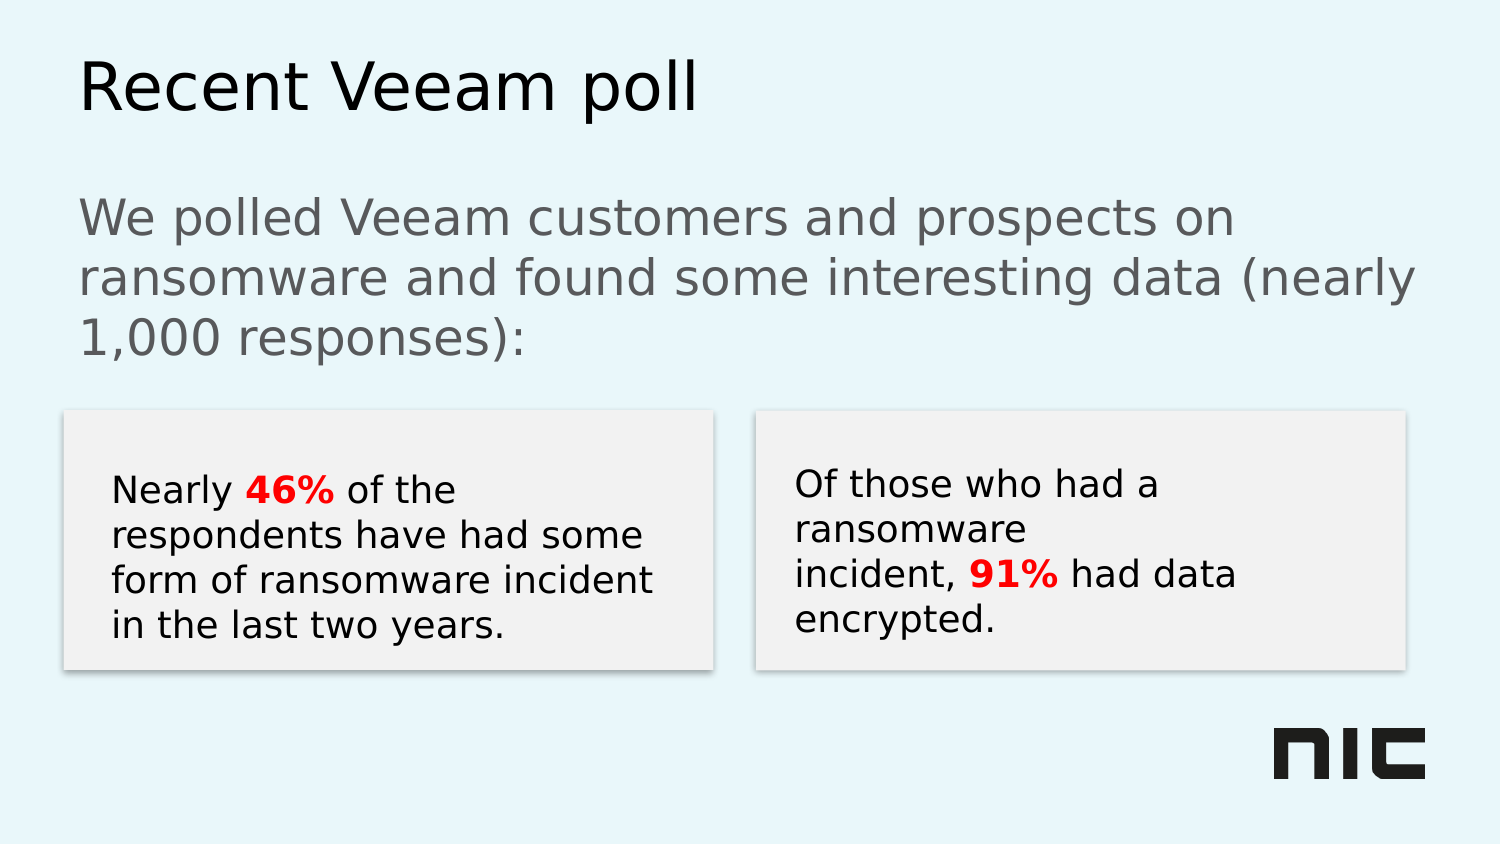

# Recent Veeam poll
We polled Veeam customers and prospects on ransomware and found some interesting data (nearly 1,000 responses):

Of those who had a ransomware incident, 91% had data encrypted.
Nearly 46% of the respondents have had some form of ransomware incident in the last two years.